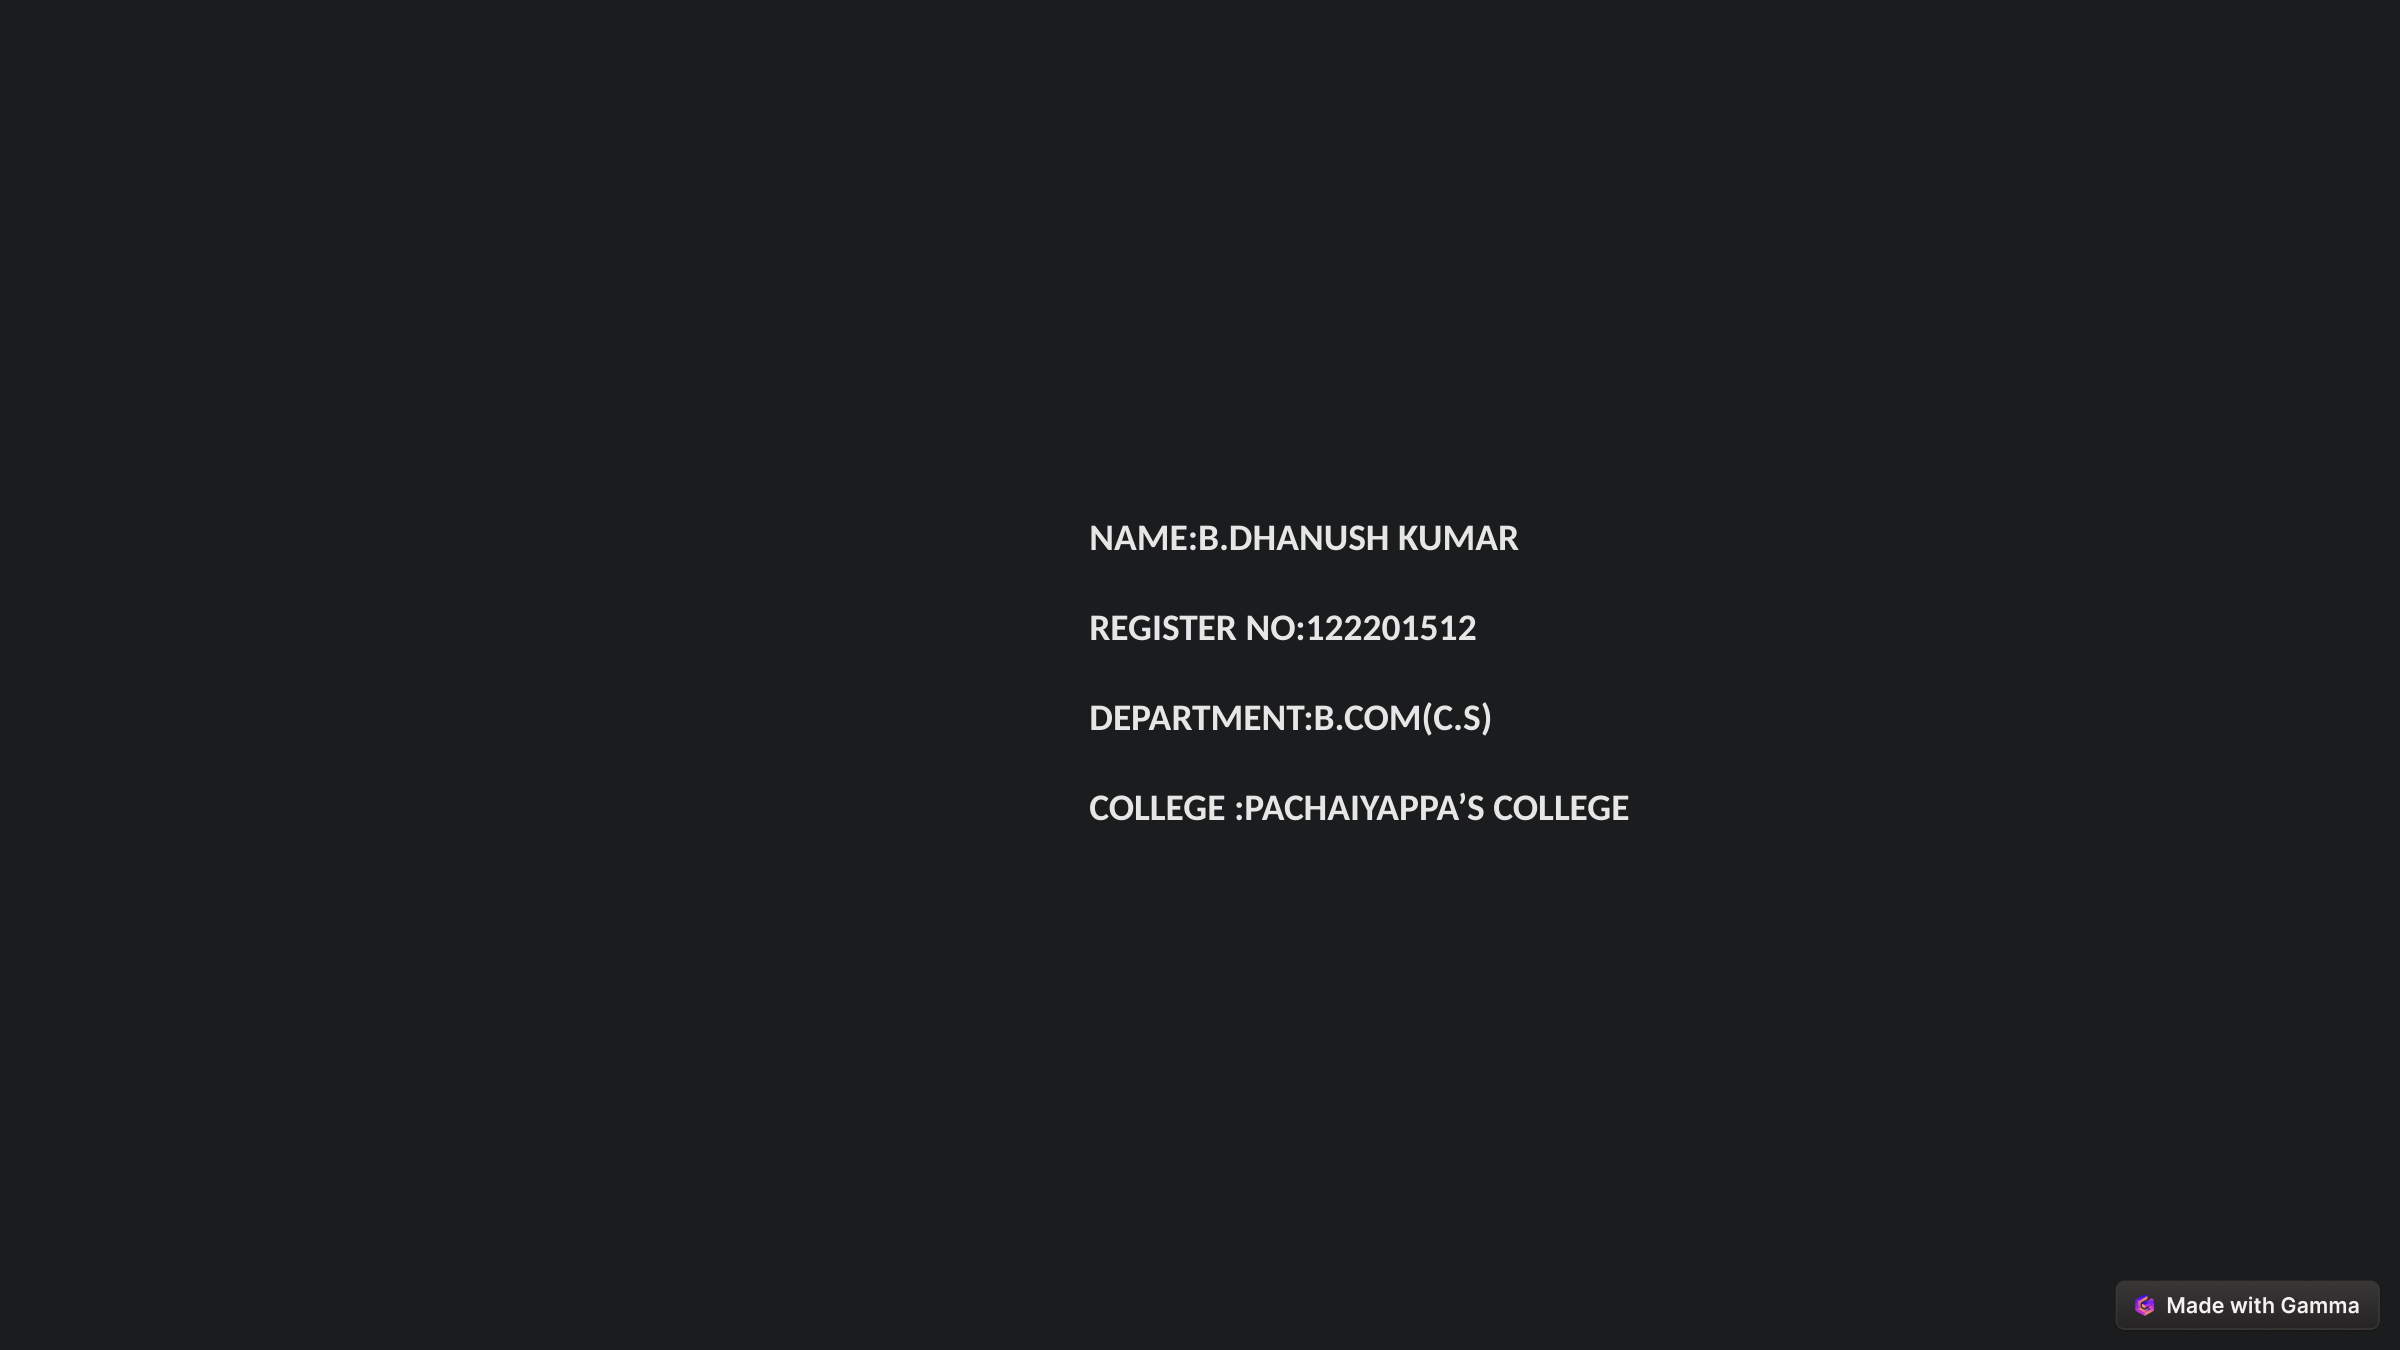

/storage/emulated/0/Download/Employee-Performance-Analysis-Leveraging-Excel-for-Data-Driven-Insights.pptx
NAME:B.DHANUSH KUMAR

REGISTER NO:122201512

DEPARTMENT:B.COM(C.S)

COLLEGE :PACHAIYAPPA’S COLLEGE